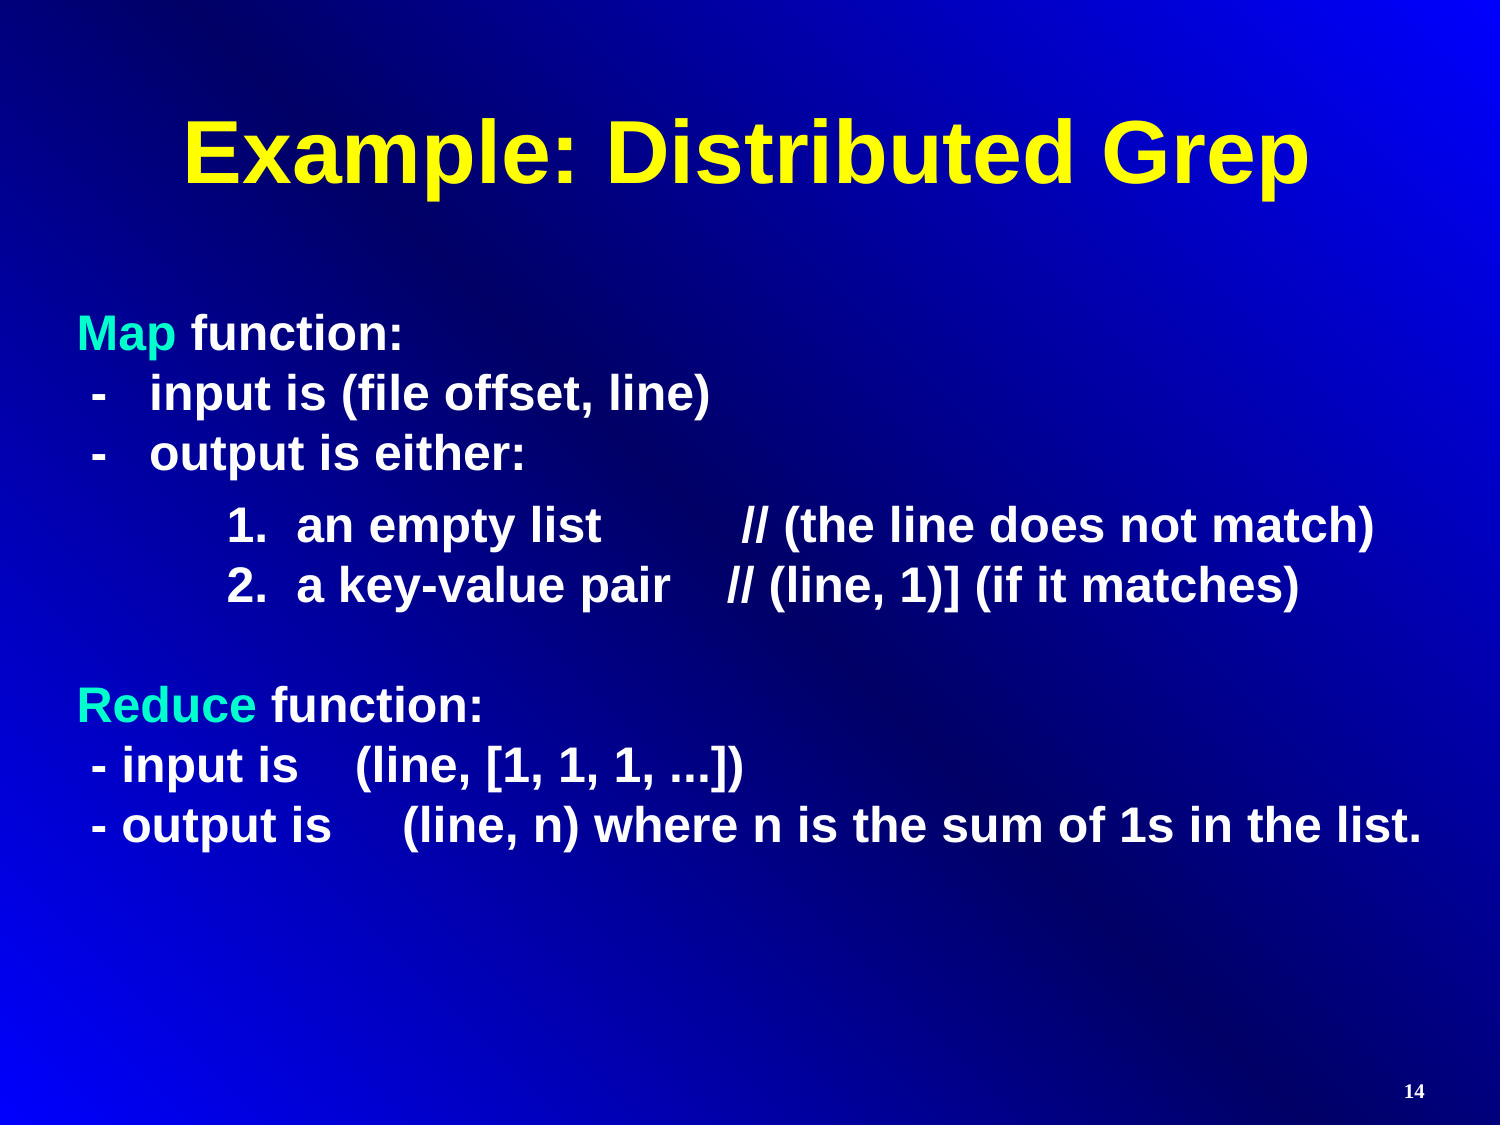

Example: Distributed Grep
Map function:
 -   input is (file offset, line)
 -   output is either:
	1.  an empty list          // (the line does not match)
	2.  a key-value pair    // (line, 1)] (if it matches)
Reduce function:
 - input is    (line, [1, 1, 1, ...])
 - output is     (line, n) where n is the sum of 1s in the list.